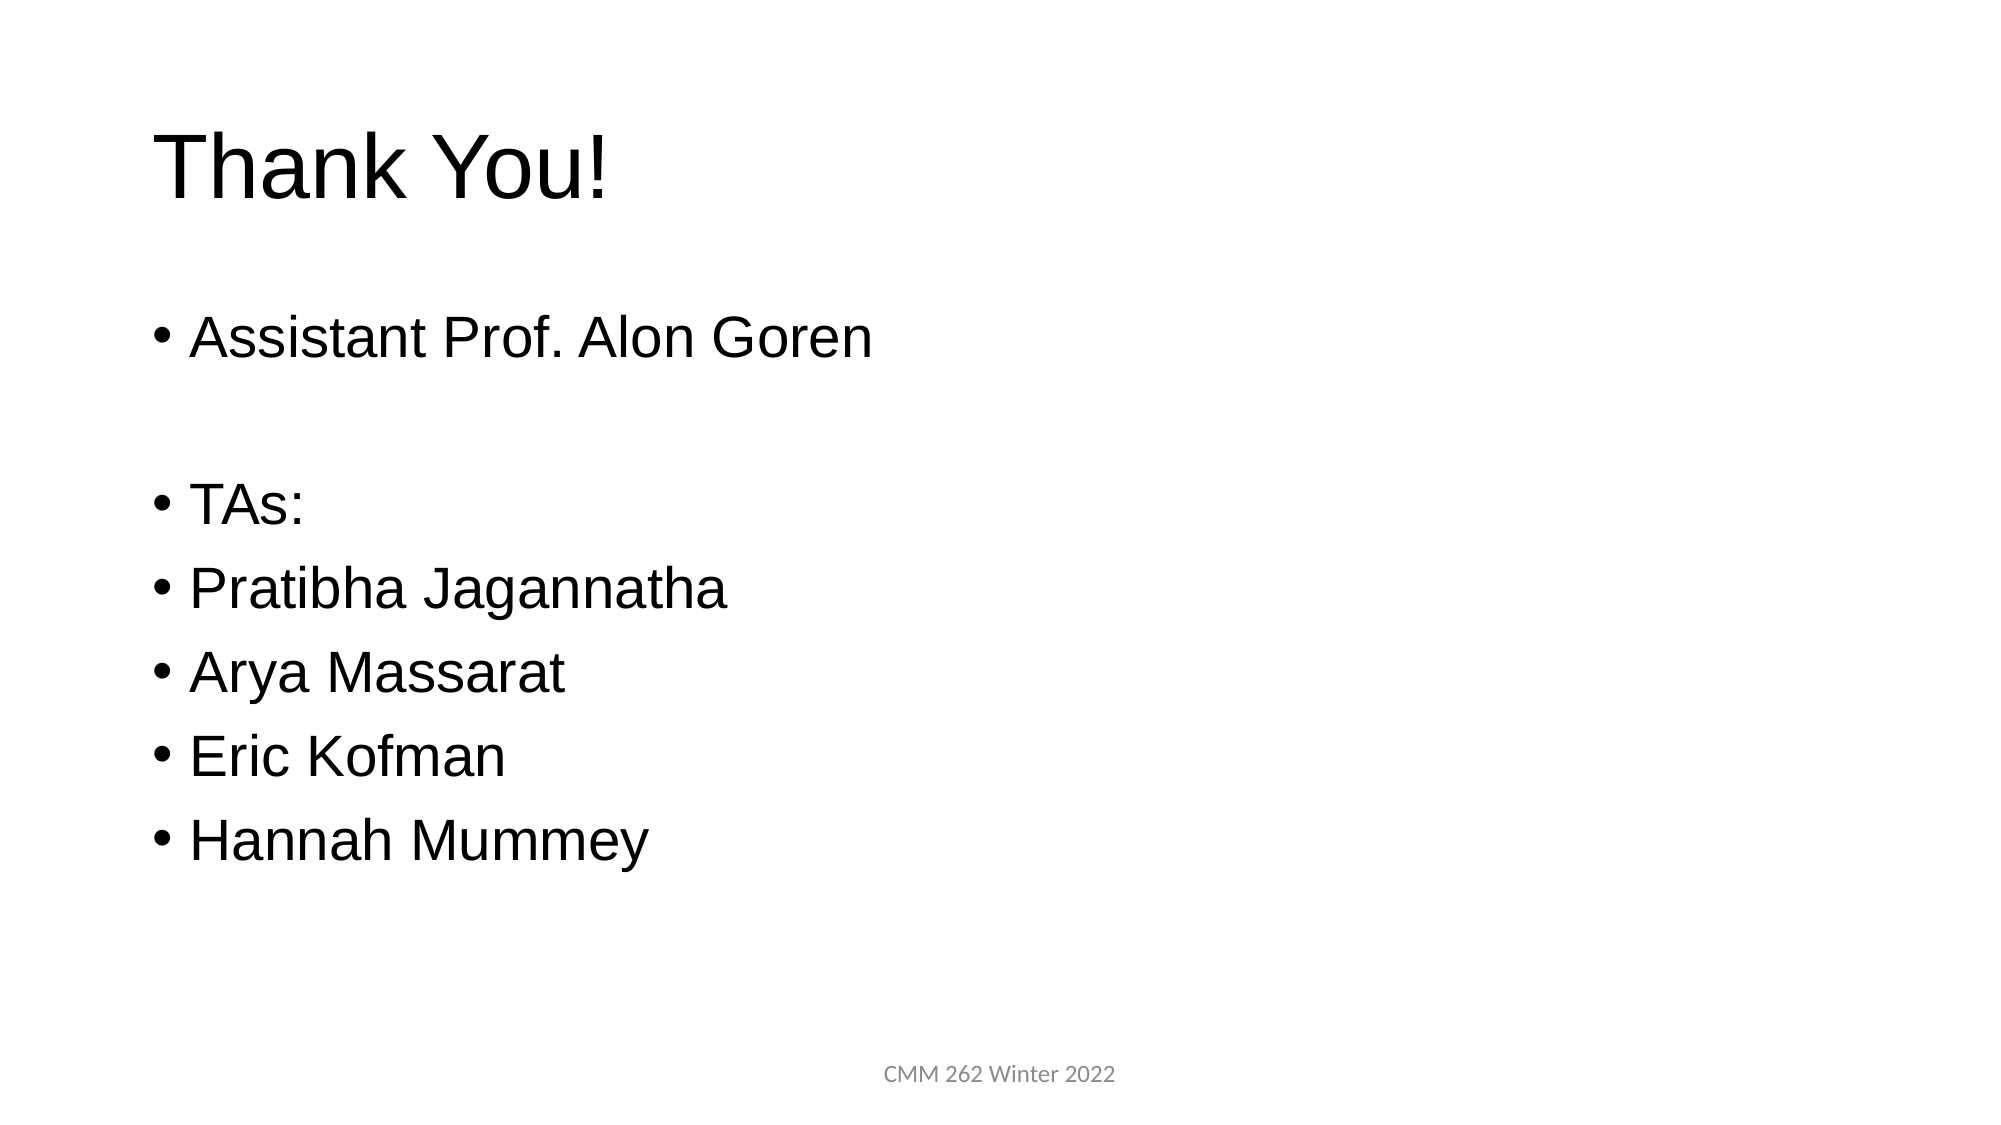

# Thank You!
Assistant Prof. Alon Goren

TAs:
Pratibha Jagannatha
Arya Massarat
Eric Kofman
Hannah Mummey

CMM 262 Winter 2022